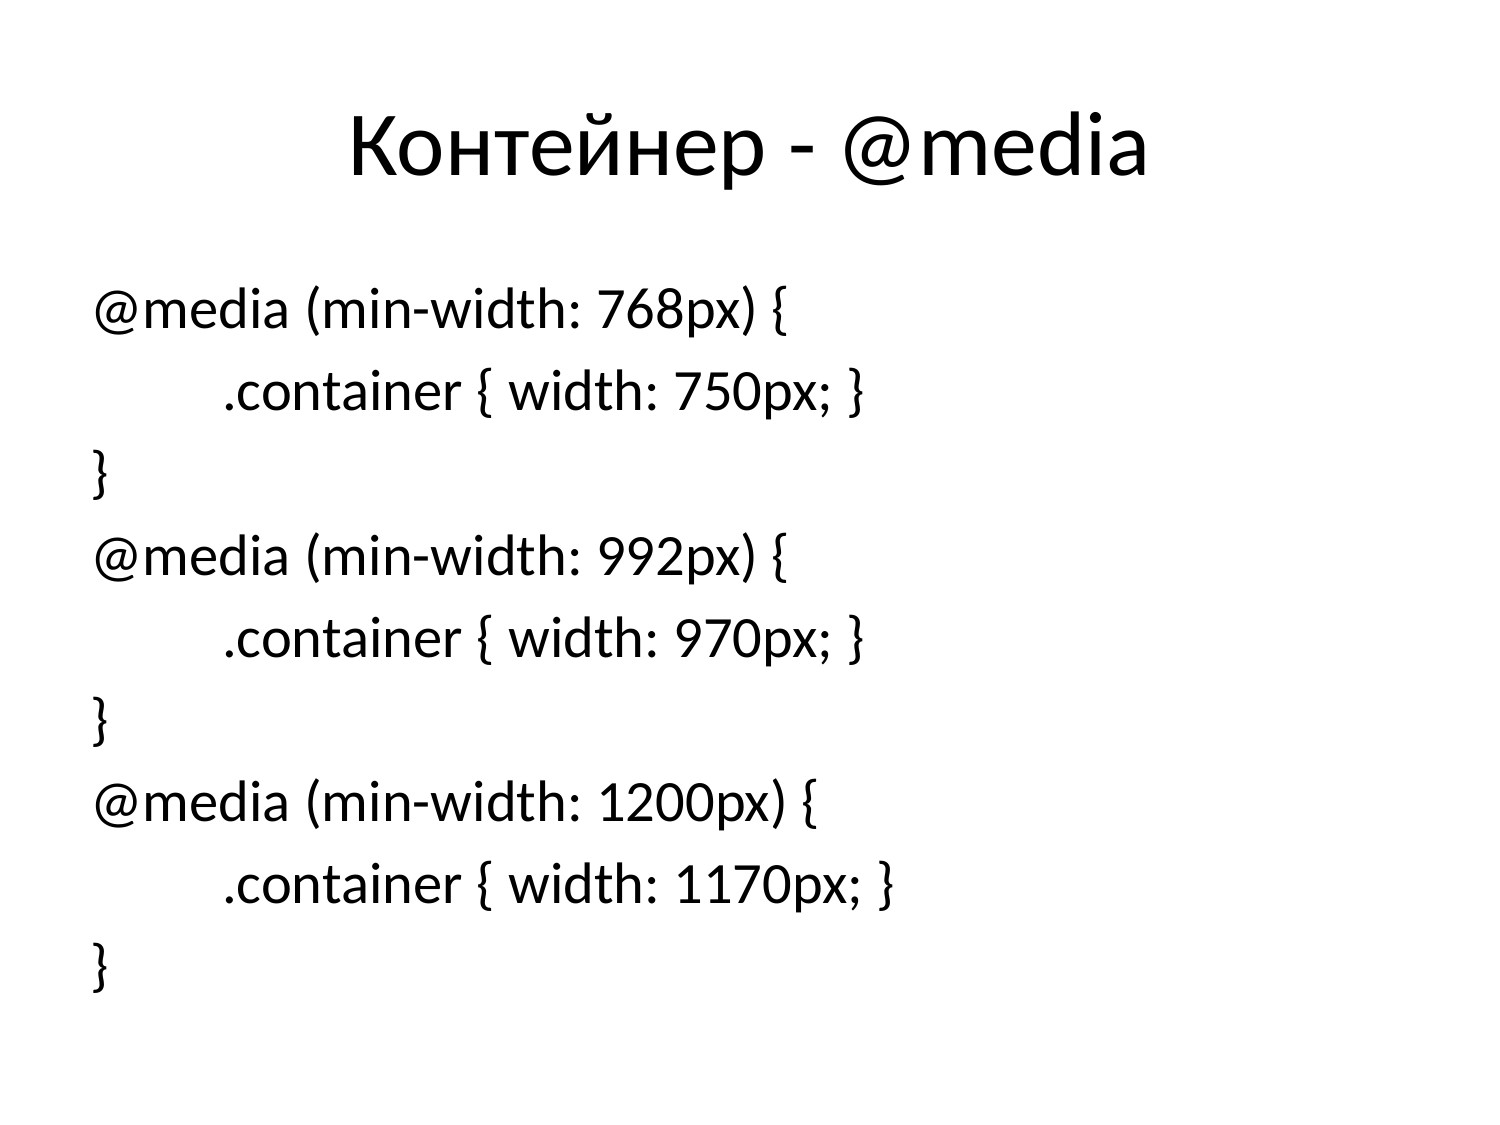

# Контейнер - @media
@media (min-width: 768px) {
	.container { width: 750px; }
}
@media (min-width: 992px) {
	.container { width: 970px; }
}
@media (min-width: 1200px) {
	.container { width: 1170px; }
}